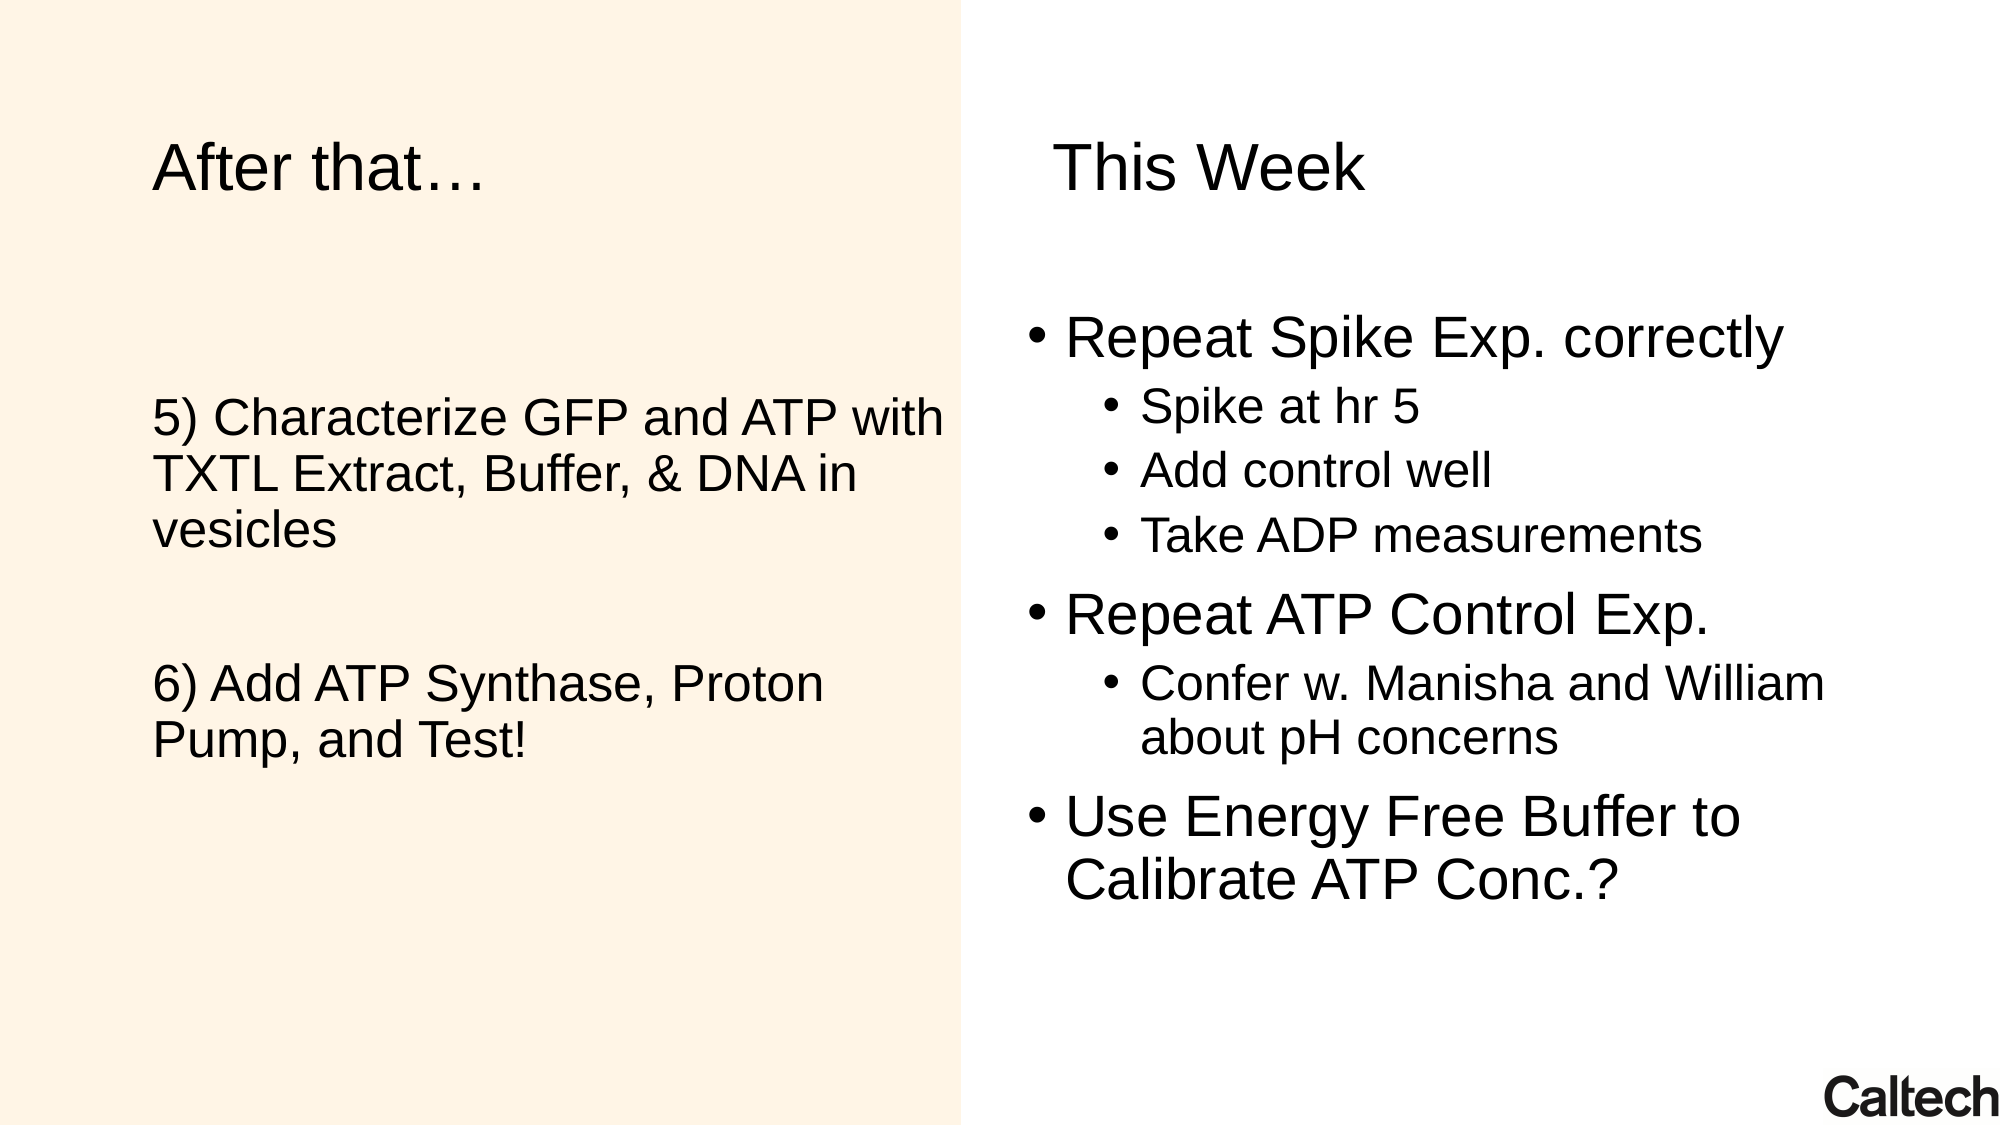

# After that…				This Week

5) Characterize GFP and ATP with TXTL Extract, Buffer, & DNA in vesicles

6) Add ATP Synthase, Proton Pump, and Test!

Repeat Spike Exp. correctly
Spike at hr 5
Add control well
Take ADP measurements
Repeat ATP Control Exp.
Confer w. Manisha and William about pH concerns
Use Energy Free Buffer to Calibrate ATP Conc.?